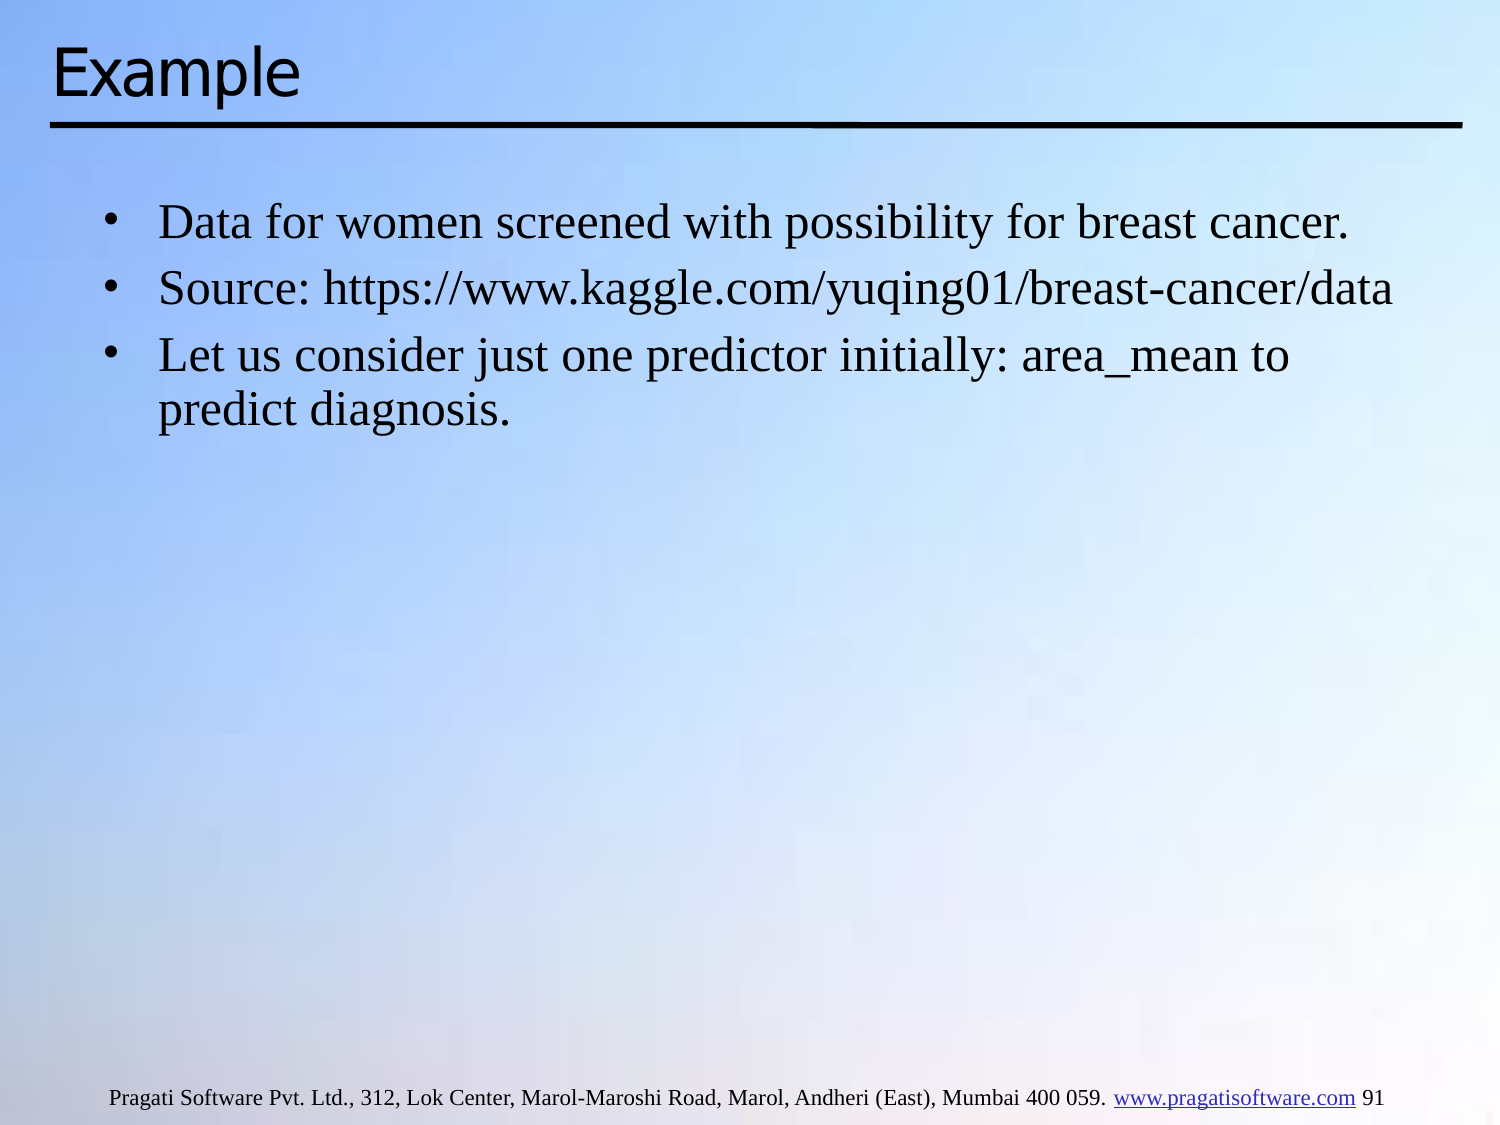

# Example
Data for women screened with possibility for breast cancer.
Source: https://www.kaggle.com/yuqing01/breast-cancer/data
Let us consider just one predictor initially: area_mean to predict diagnosis.